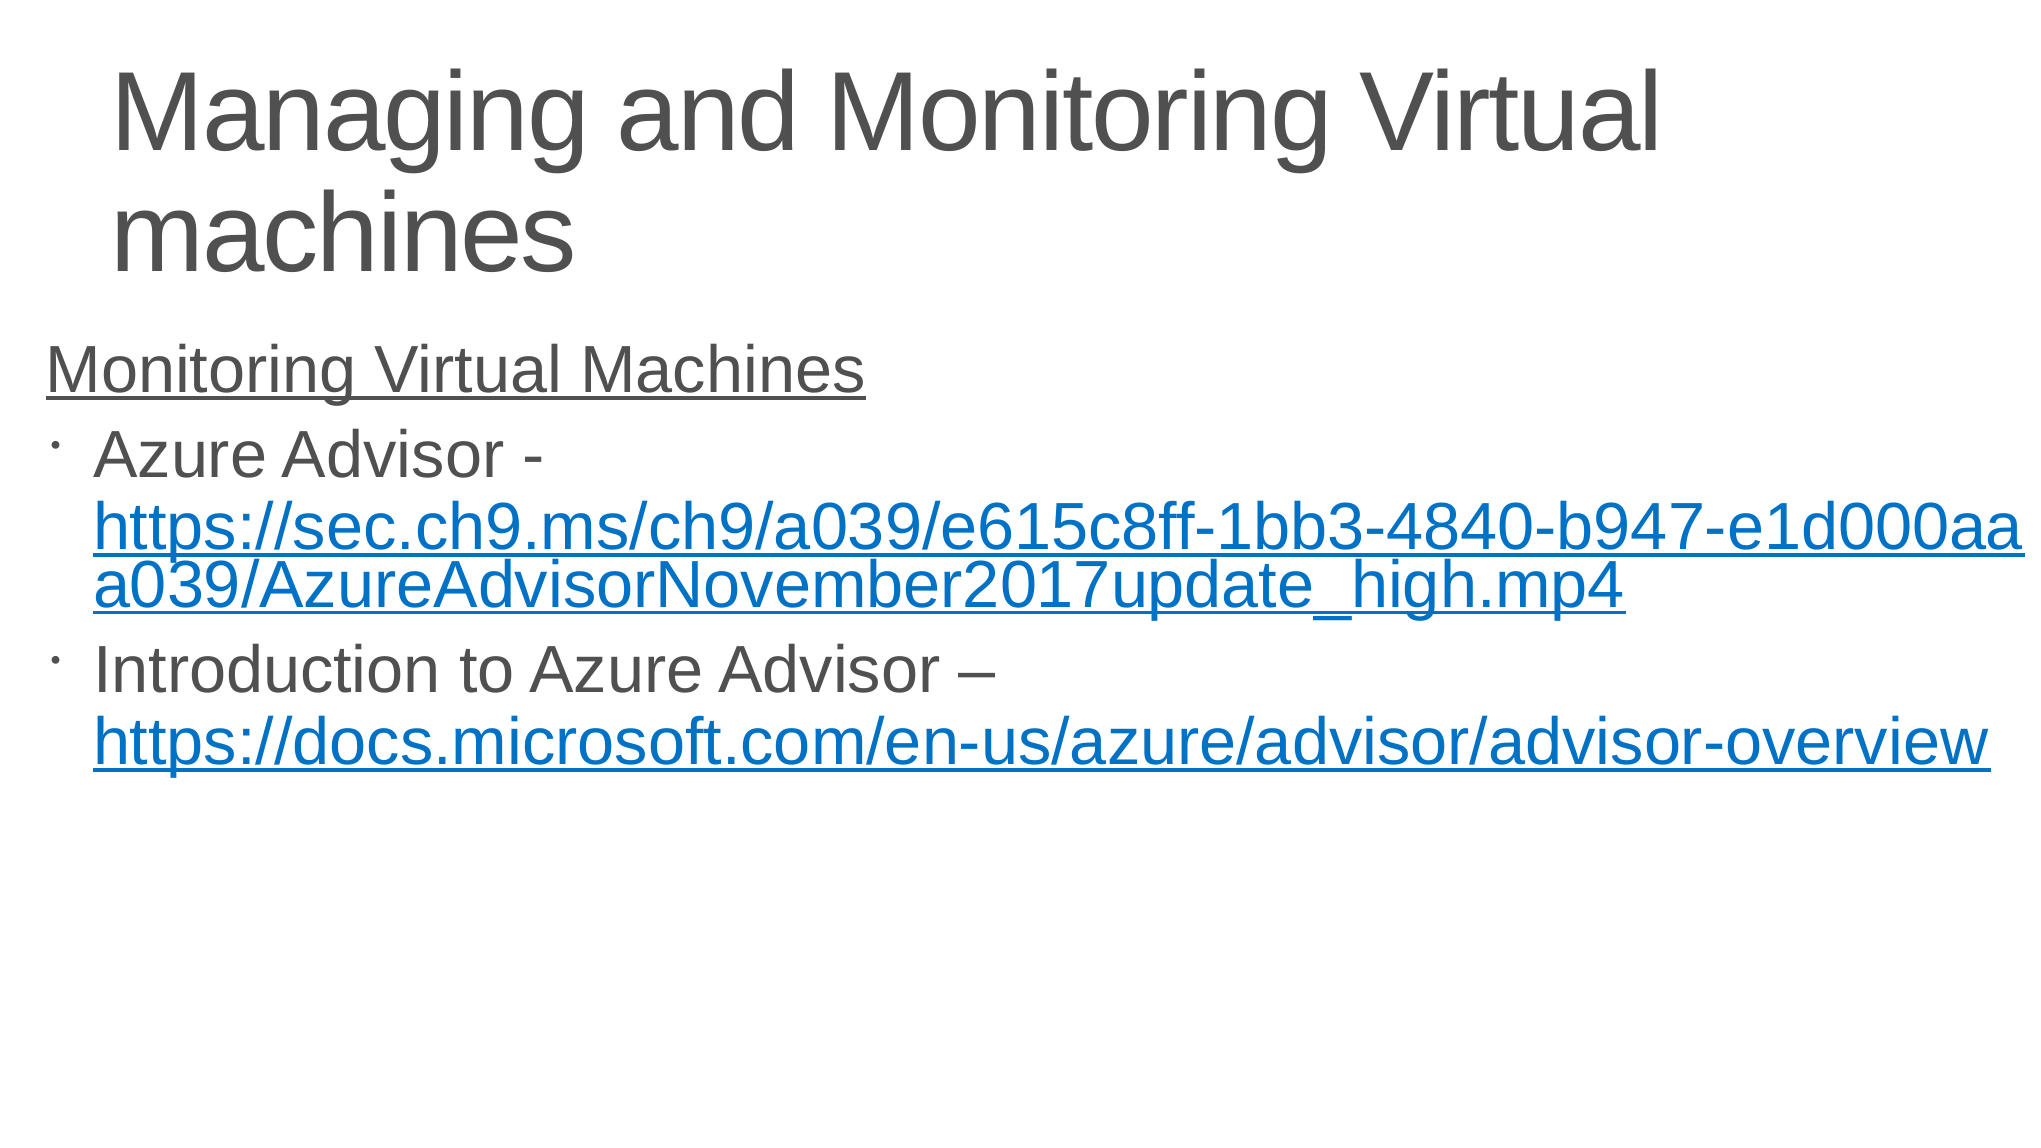

# Managing and Monitoring Virtual machines
Monitoring Virtual Machines
Azure Advisor - https://sec.ch9.ms/ch9/a039/e615c8ff-1bb3-4840-b947-e1d000aaa039/AzureAdvisorNovember2017update_high.mp4
Introduction to Azure Advisor – https://docs.microsoft.com/en-us/azure/advisor/advisor-overview